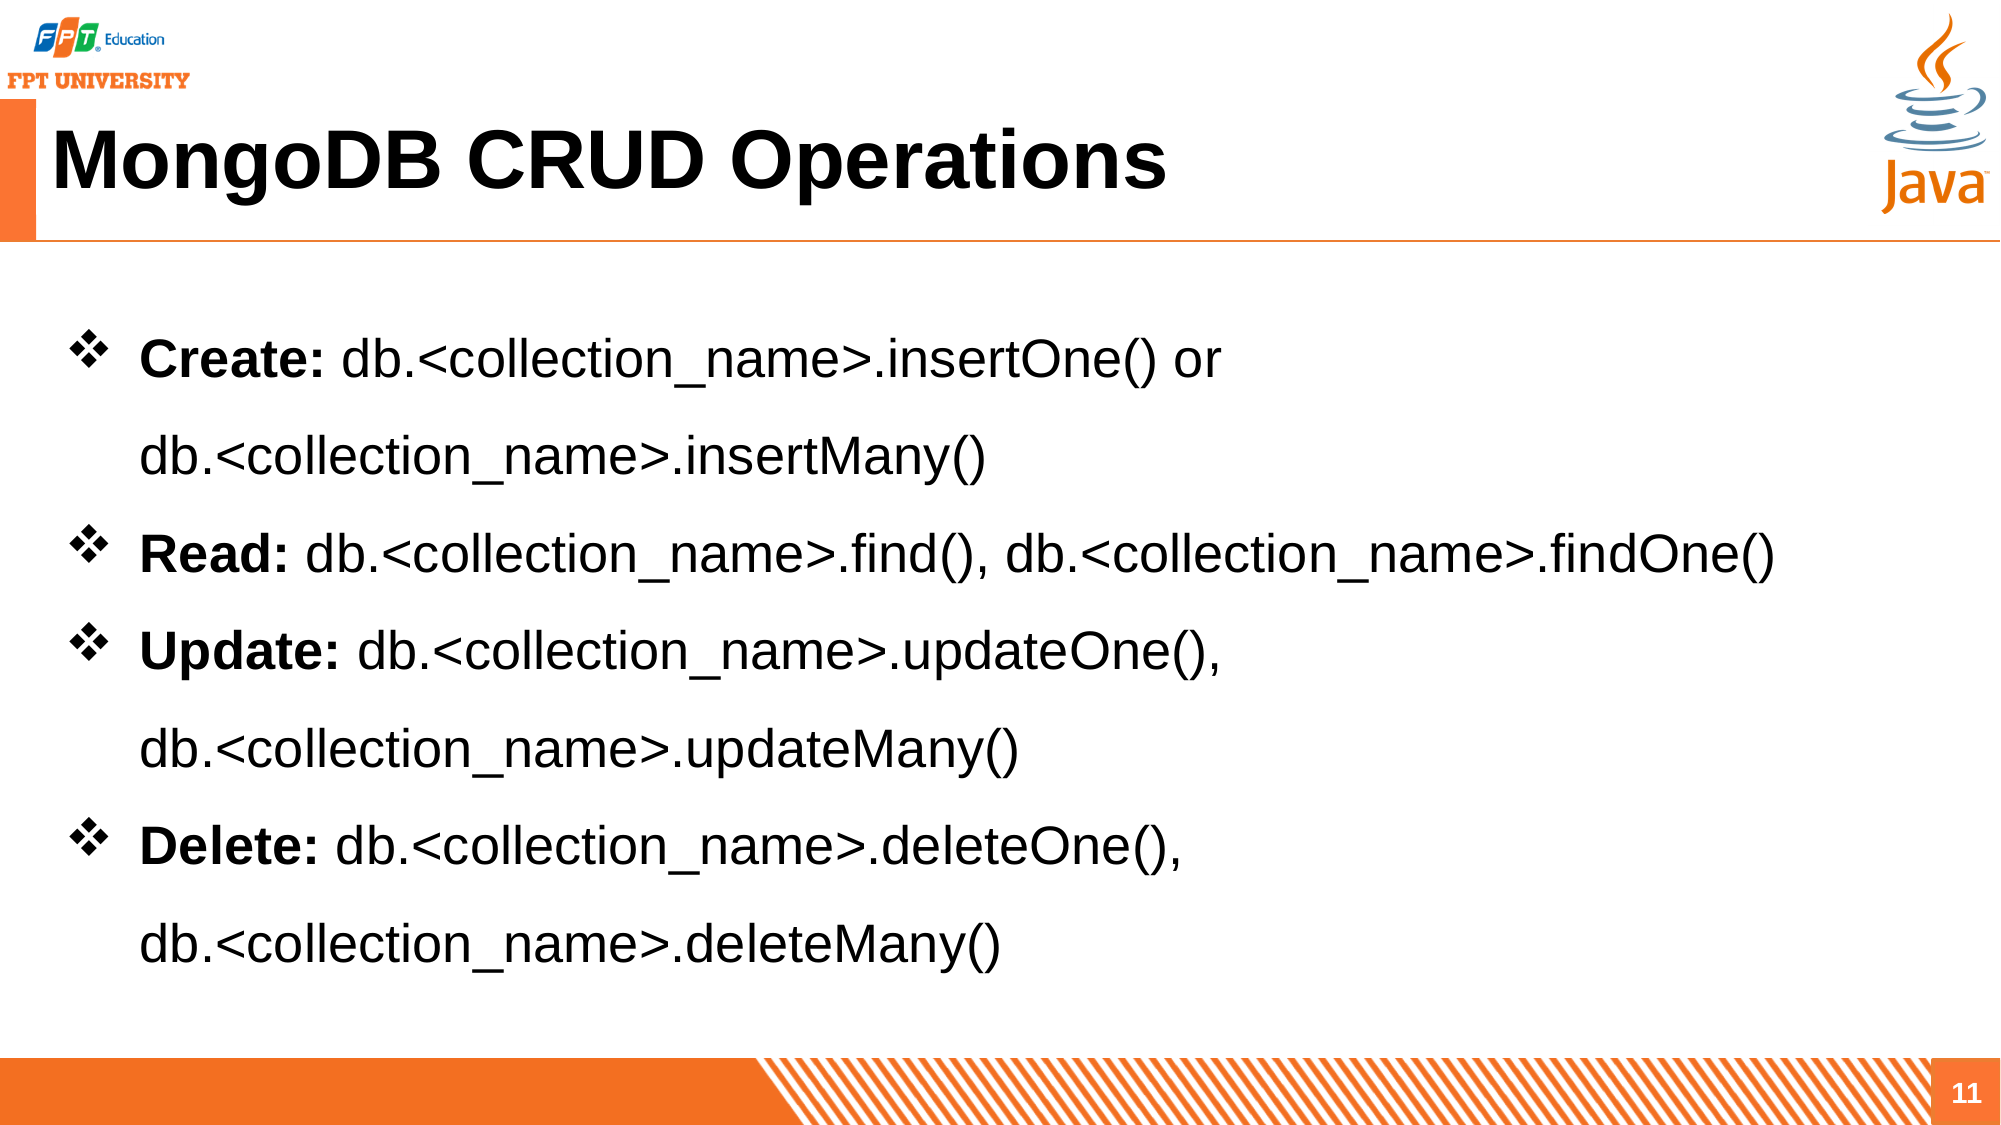

# MongoDB CRUD Operations
Create: db.<collection_name>.insertOne() or db.<collection_name>.insertMany()
Read: db.<collection_name>.find(), db.<collection_name>.findOne()
Update: db.<collection_name>.updateOne(), db.<collection_name>.updateMany()
Delete: db.<collection_name>.deleteOne(), db.<collection_name>.deleteMany()
11